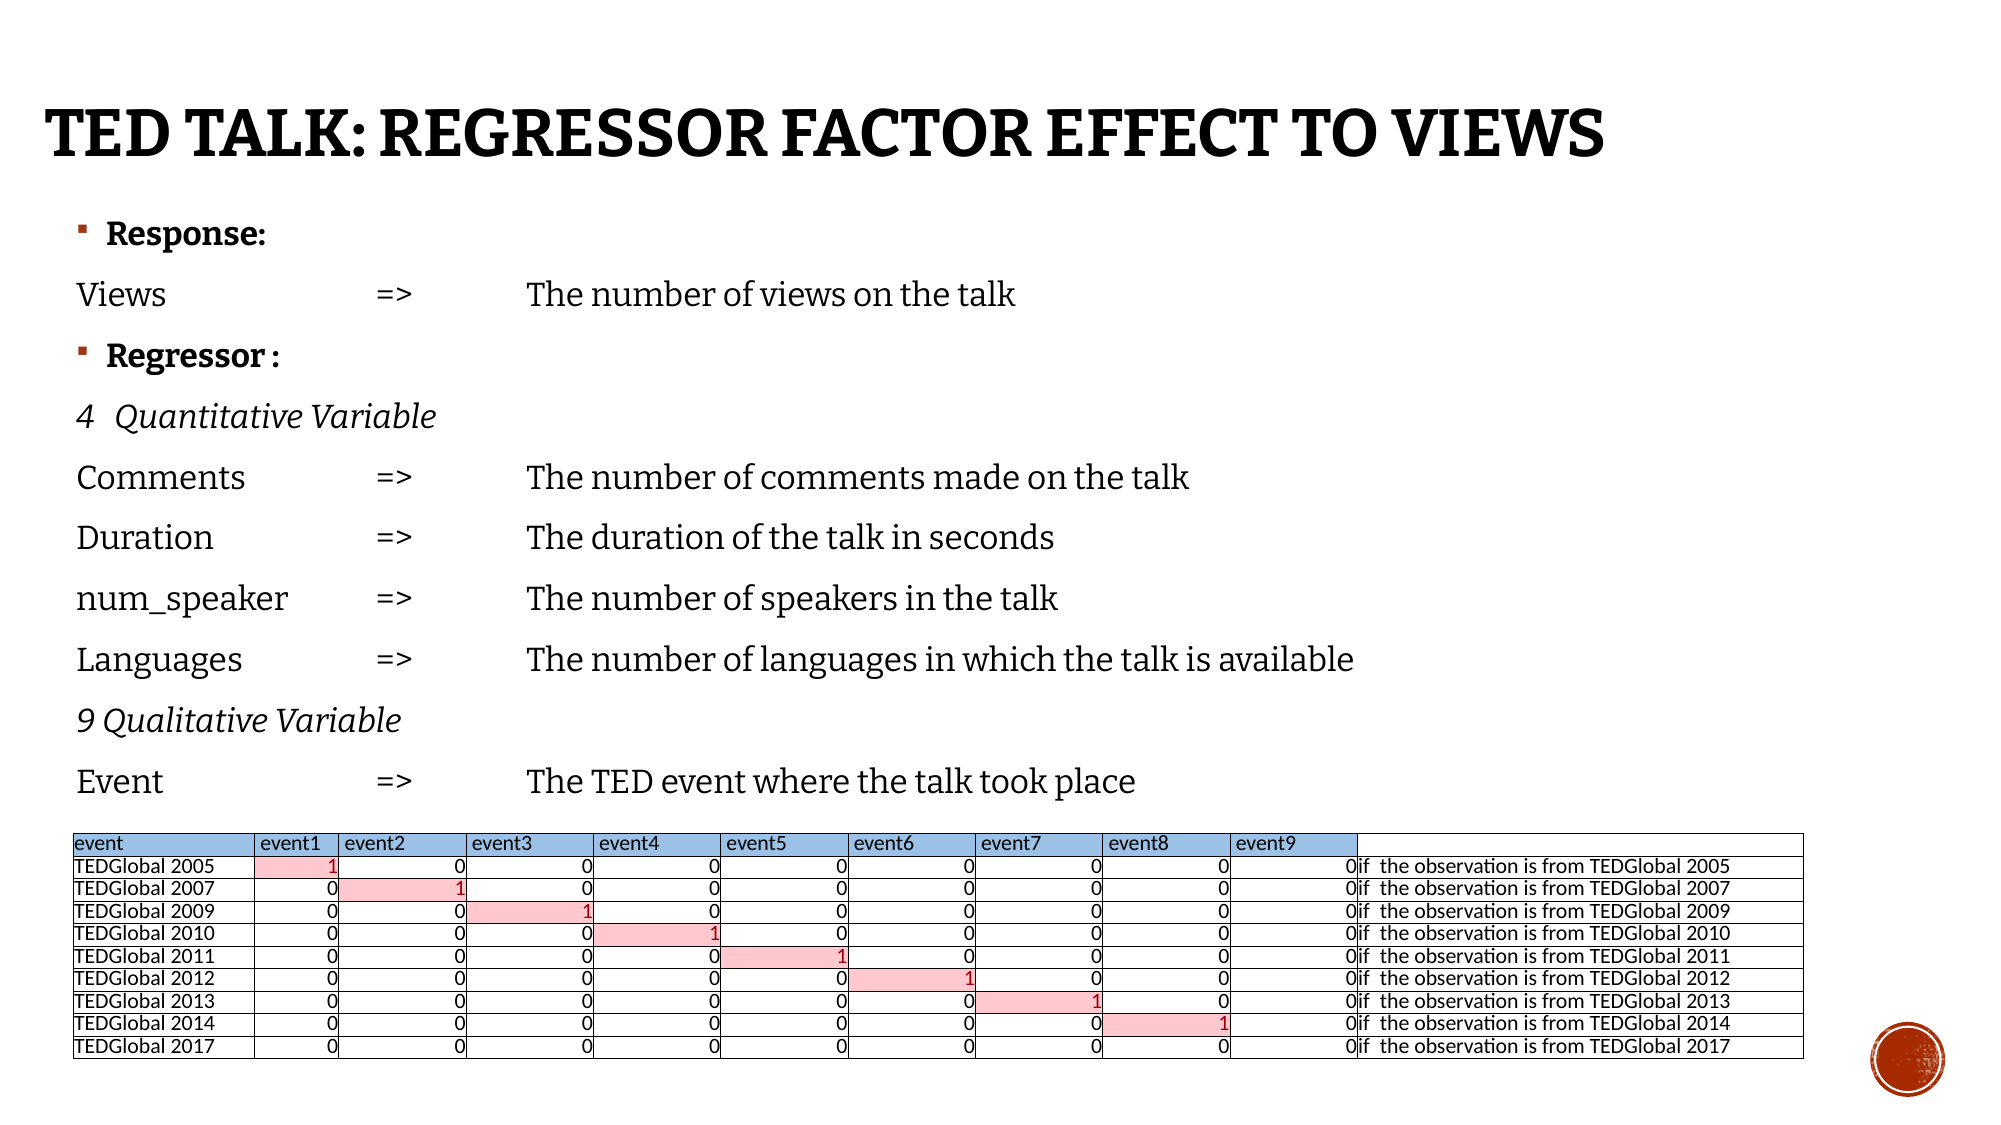

# Ted talk: regressor Factor effect to views
Response:
Views 		=> 	The number of views on the talk
Regressor :
4   Quantitative Variable
Comments 	=> 	The number of comments made on the talk
Duration 		=> 	The duration of the talk in seconds
num_speaker 	=>         	The number of speakers in the talk
Languages 	=>	The number of languages in which the talk is available
9 Qualitative Variable
Event		=>	The TED event where the talk took place

| event | event1 | event2 | event3 | event4 | event5 | event6 | event7 | event8 | event9 |  |
| --- | --- | --- | --- | --- | --- | --- | --- | --- | --- | --- |
| TEDGlobal 2005 | 1 | 0 | 0 | 0 | 0 | 0 | 0 | 0 | 0 | if the observation is from TEDGlobal 2005 |
| TEDGlobal 2007 | 0 | 1 | 0 | 0 | 0 | 0 | 0 | 0 | 0 | if the observation is from TEDGlobal 2007 |
| TEDGlobal 2009 | 0 | 0 | 1 | 0 | 0 | 0 | 0 | 0 | 0 | if the observation is from TEDGlobal 2009 |
| TEDGlobal 2010 | 0 | 0 | 0 | 1 | 0 | 0 | 0 | 0 | 0 | if the observation is from TEDGlobal 2010 |
| TEDGlobal 2011 | 0 | 0 | 0 | 0 | 1 | 0 | 0 | 0 | 0 | if the observation is from TEDGlobal 2011 |
| TEDGlobal 2012 | 0 | 0 | 0 | 0 | 0 | 1 | 0 | 0 | 0 | if the observation is from TEDGlobal 2012 |
| TEDGlobal 2013 | 0 | 0 | 0 | 0 | 0 | 0 | 1 | 0 | 0 | if the observation is from TEDGlobal 2013 |
| TEDGlobal 2014 | 0 | 0 | 0 | 0 | 0 | 0 | 0 | 1 | 0 | if the observation is from TEDGlobal 2014 |
| TEDGlobal 2017 | 0 | 0 | 0 | 0 | 0 | 0 | 0 | 0 | 0 | if the observation is from TEDGlobal 2017 |